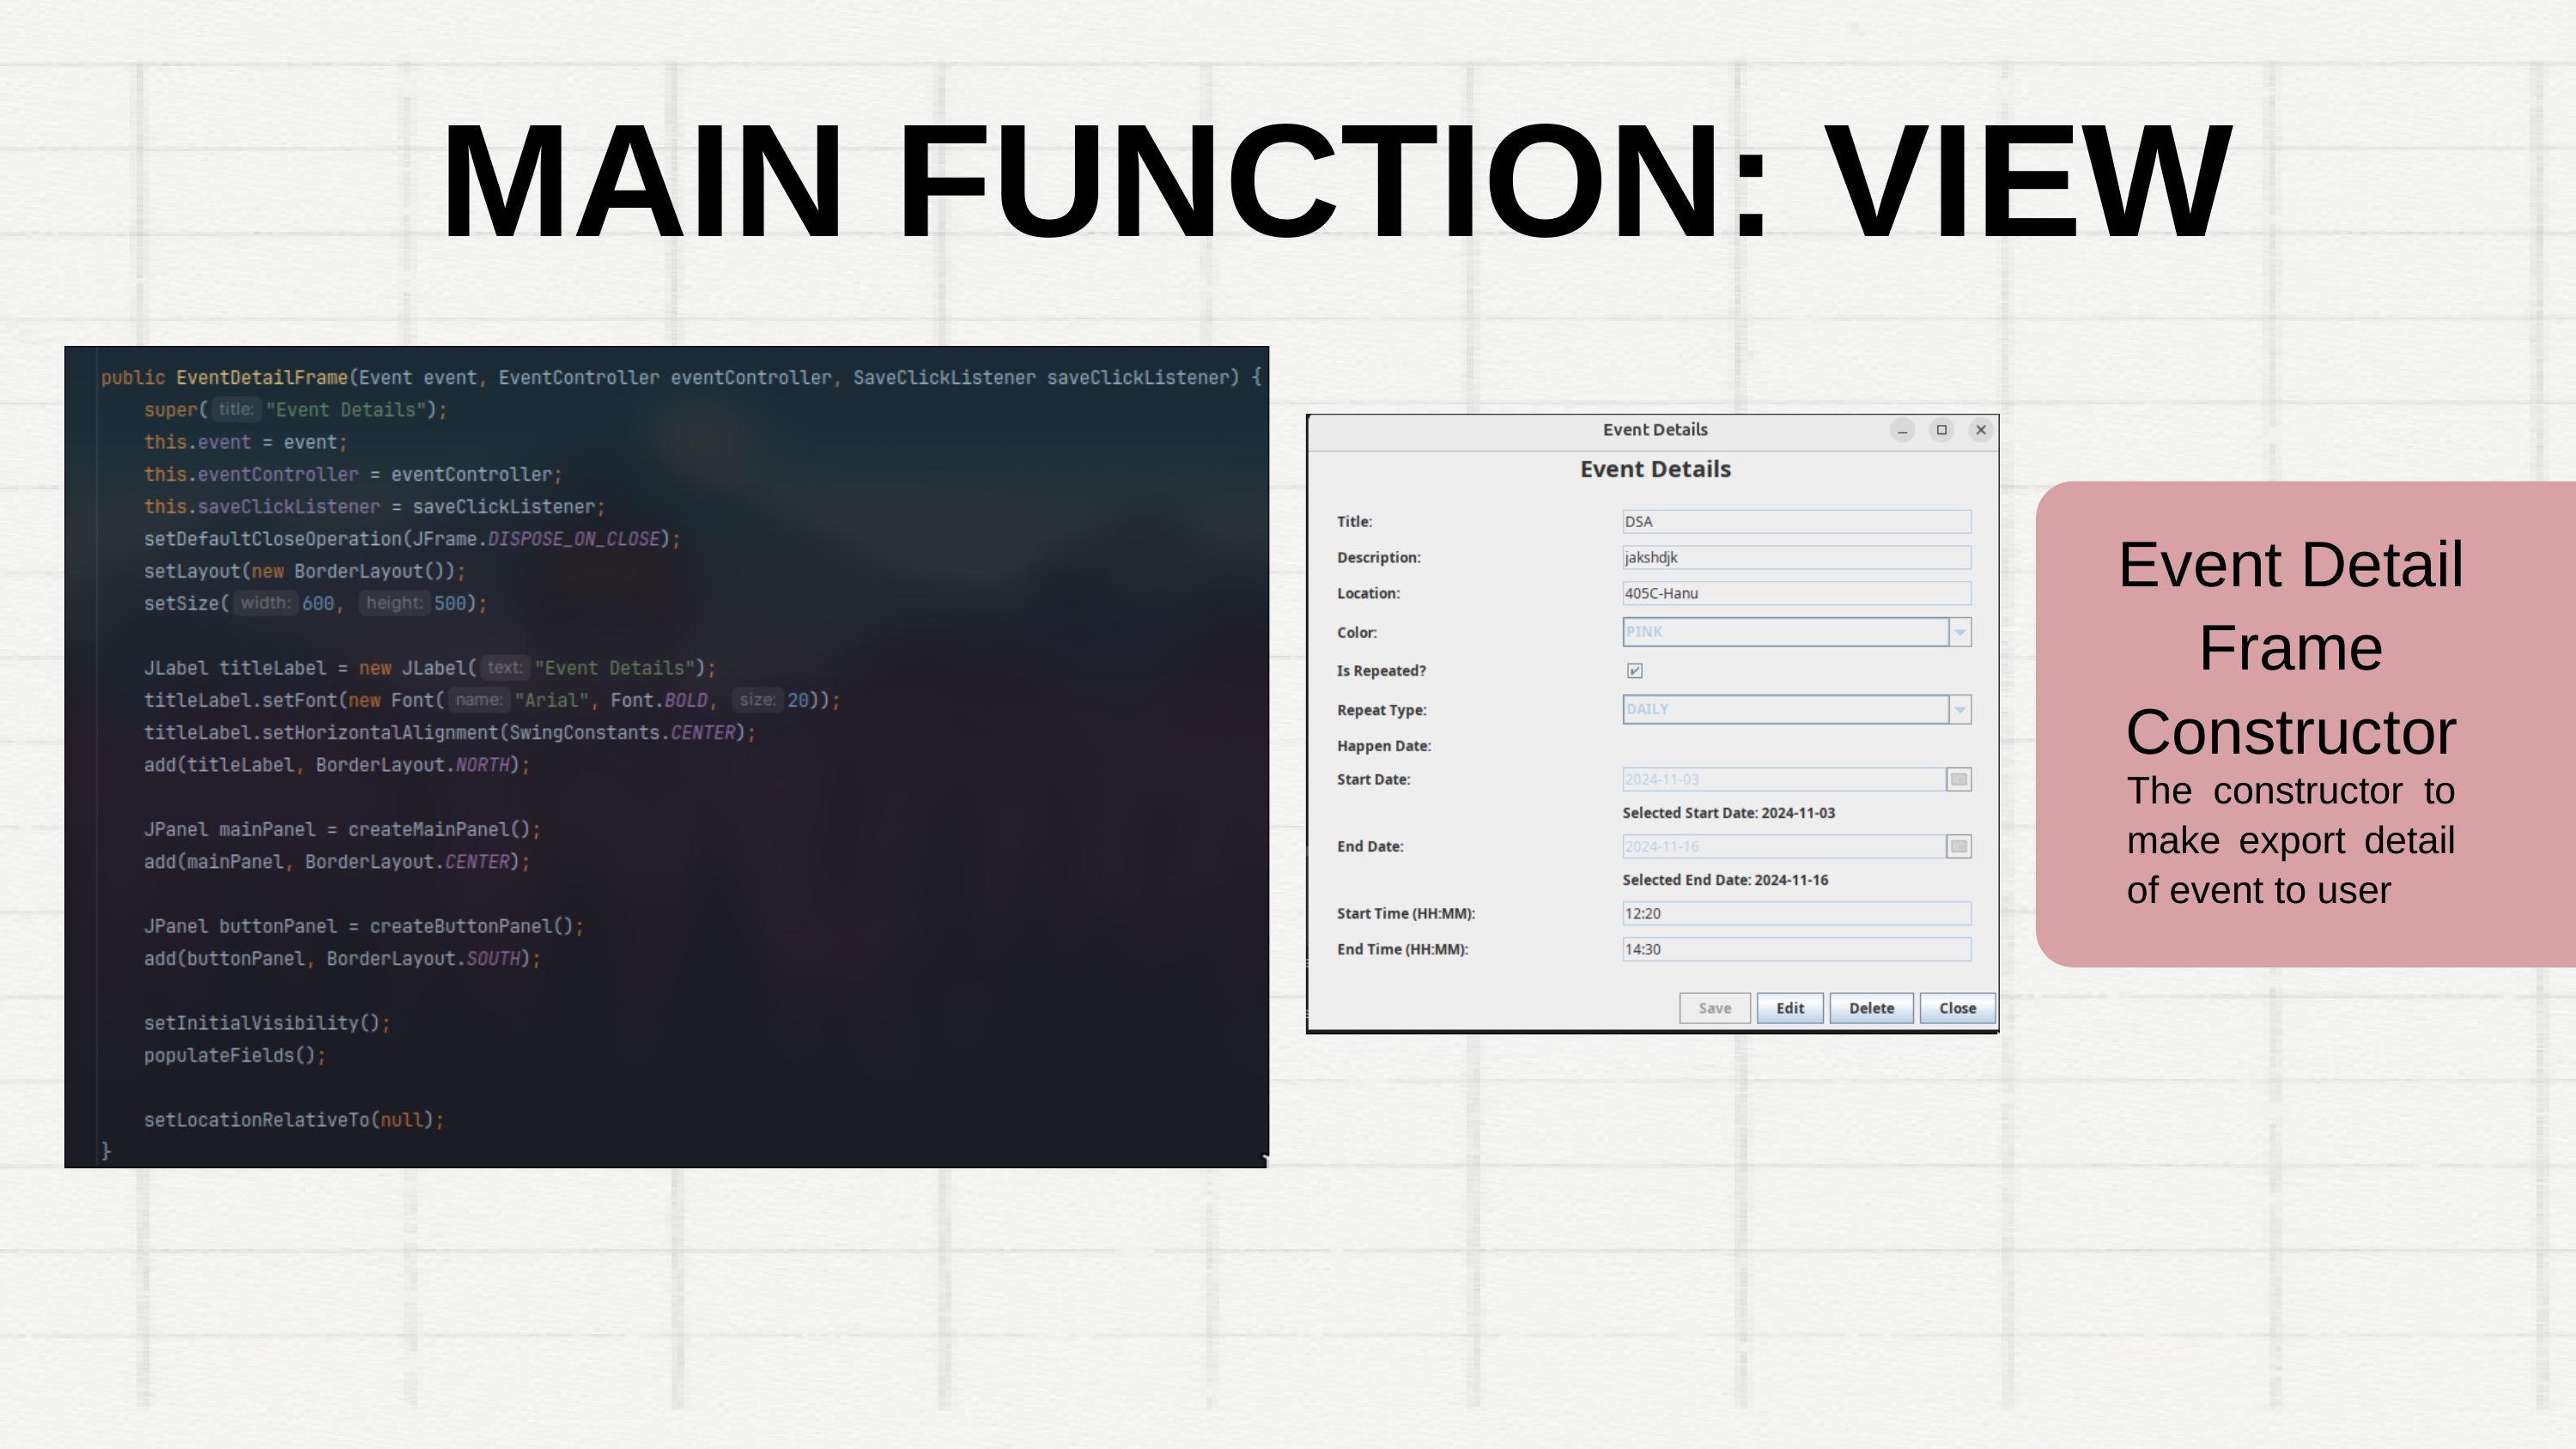

MAIN FUNCTION: VIEW

Event Detail Frame Constructor
The constructor to make export detail of event to user